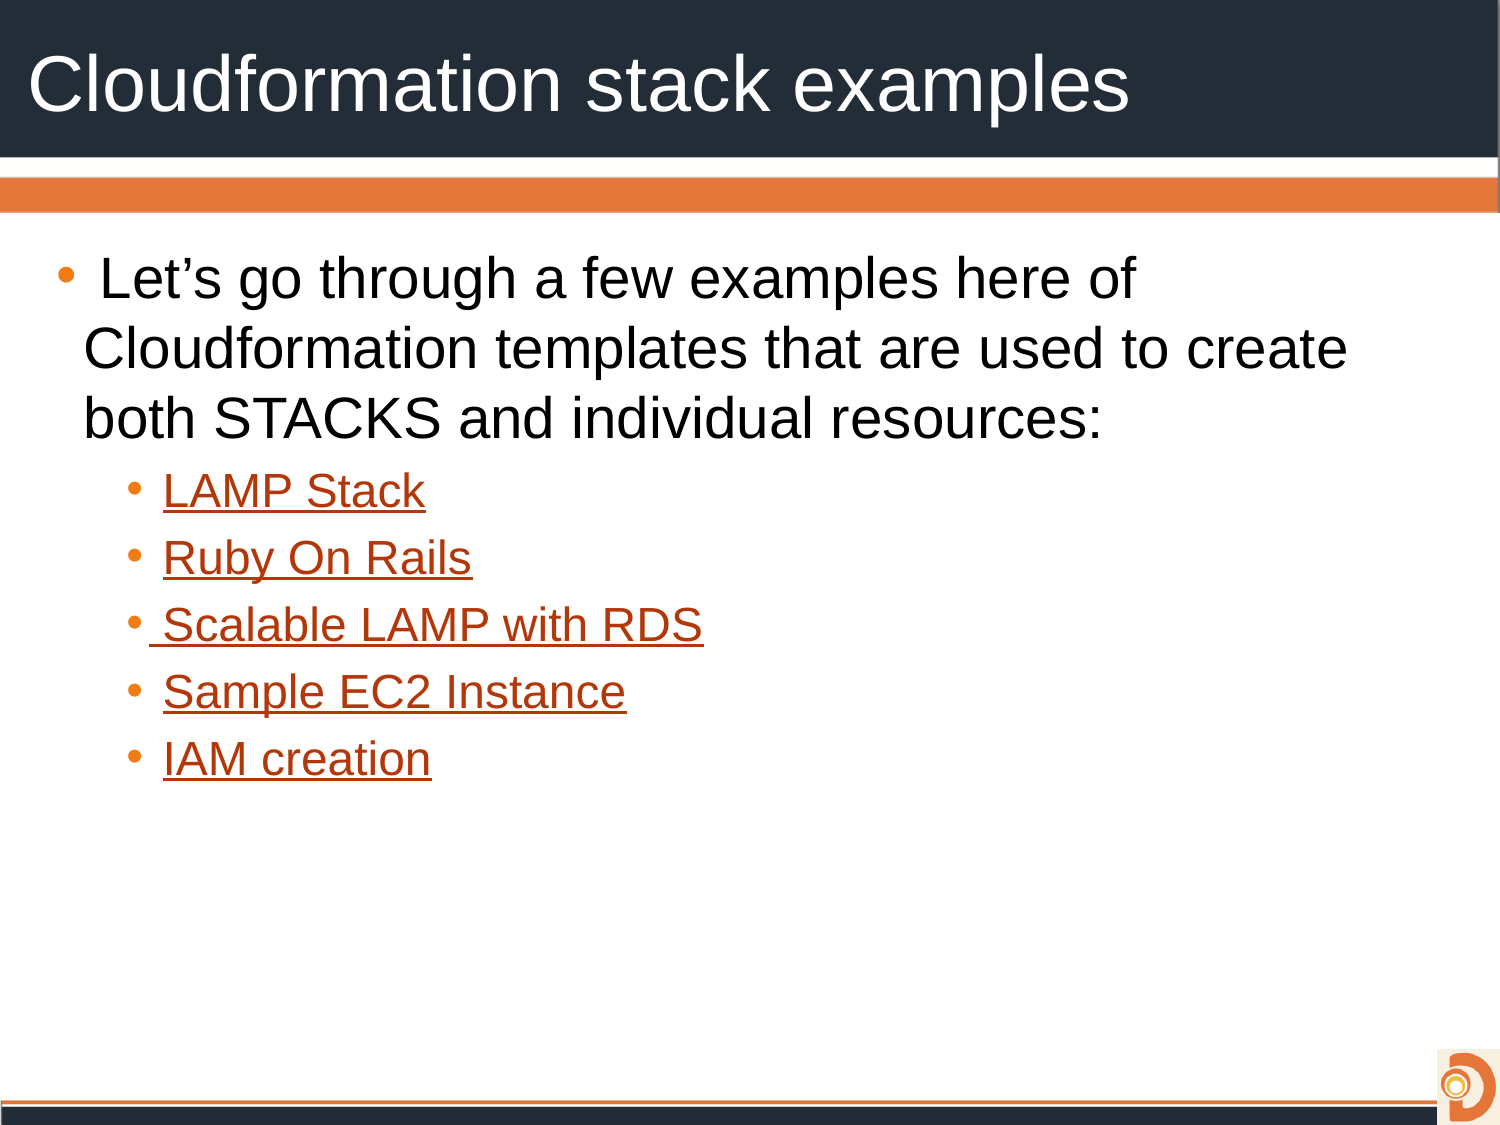

# Cloudformation stack examples
 Let’s go through a few examples here of Cloudformation templates that are used to create both STACKS and individual resources:
 LAMP Stack
 Ruby On Rails
 Scalable LAMP with RDS
 Sample EC2 Instance
 IAM creation